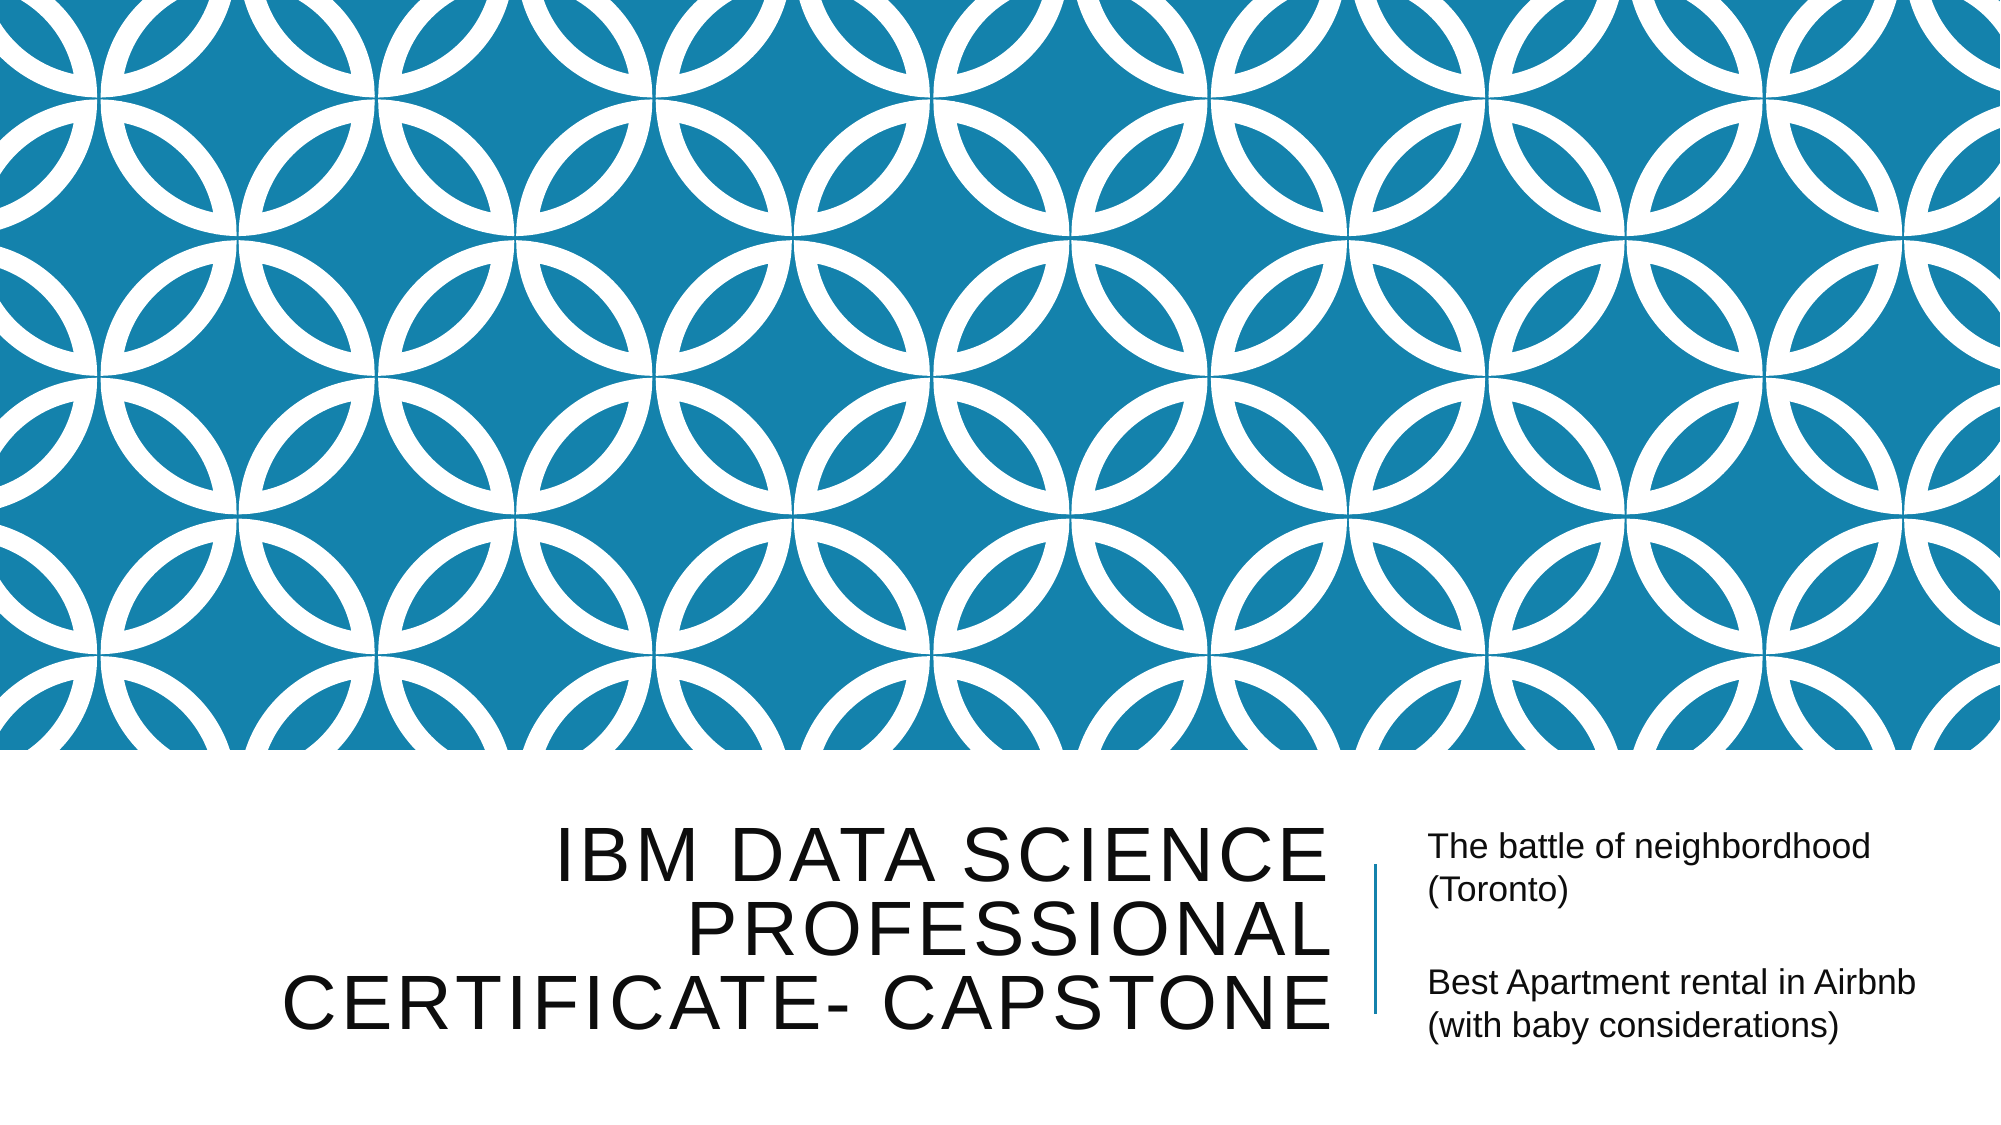

# IBM data science professional certificate- Capstone
The battle of neighbordhood (Toronto)

Best Apartment rental in Airbnb (with baby considerations)